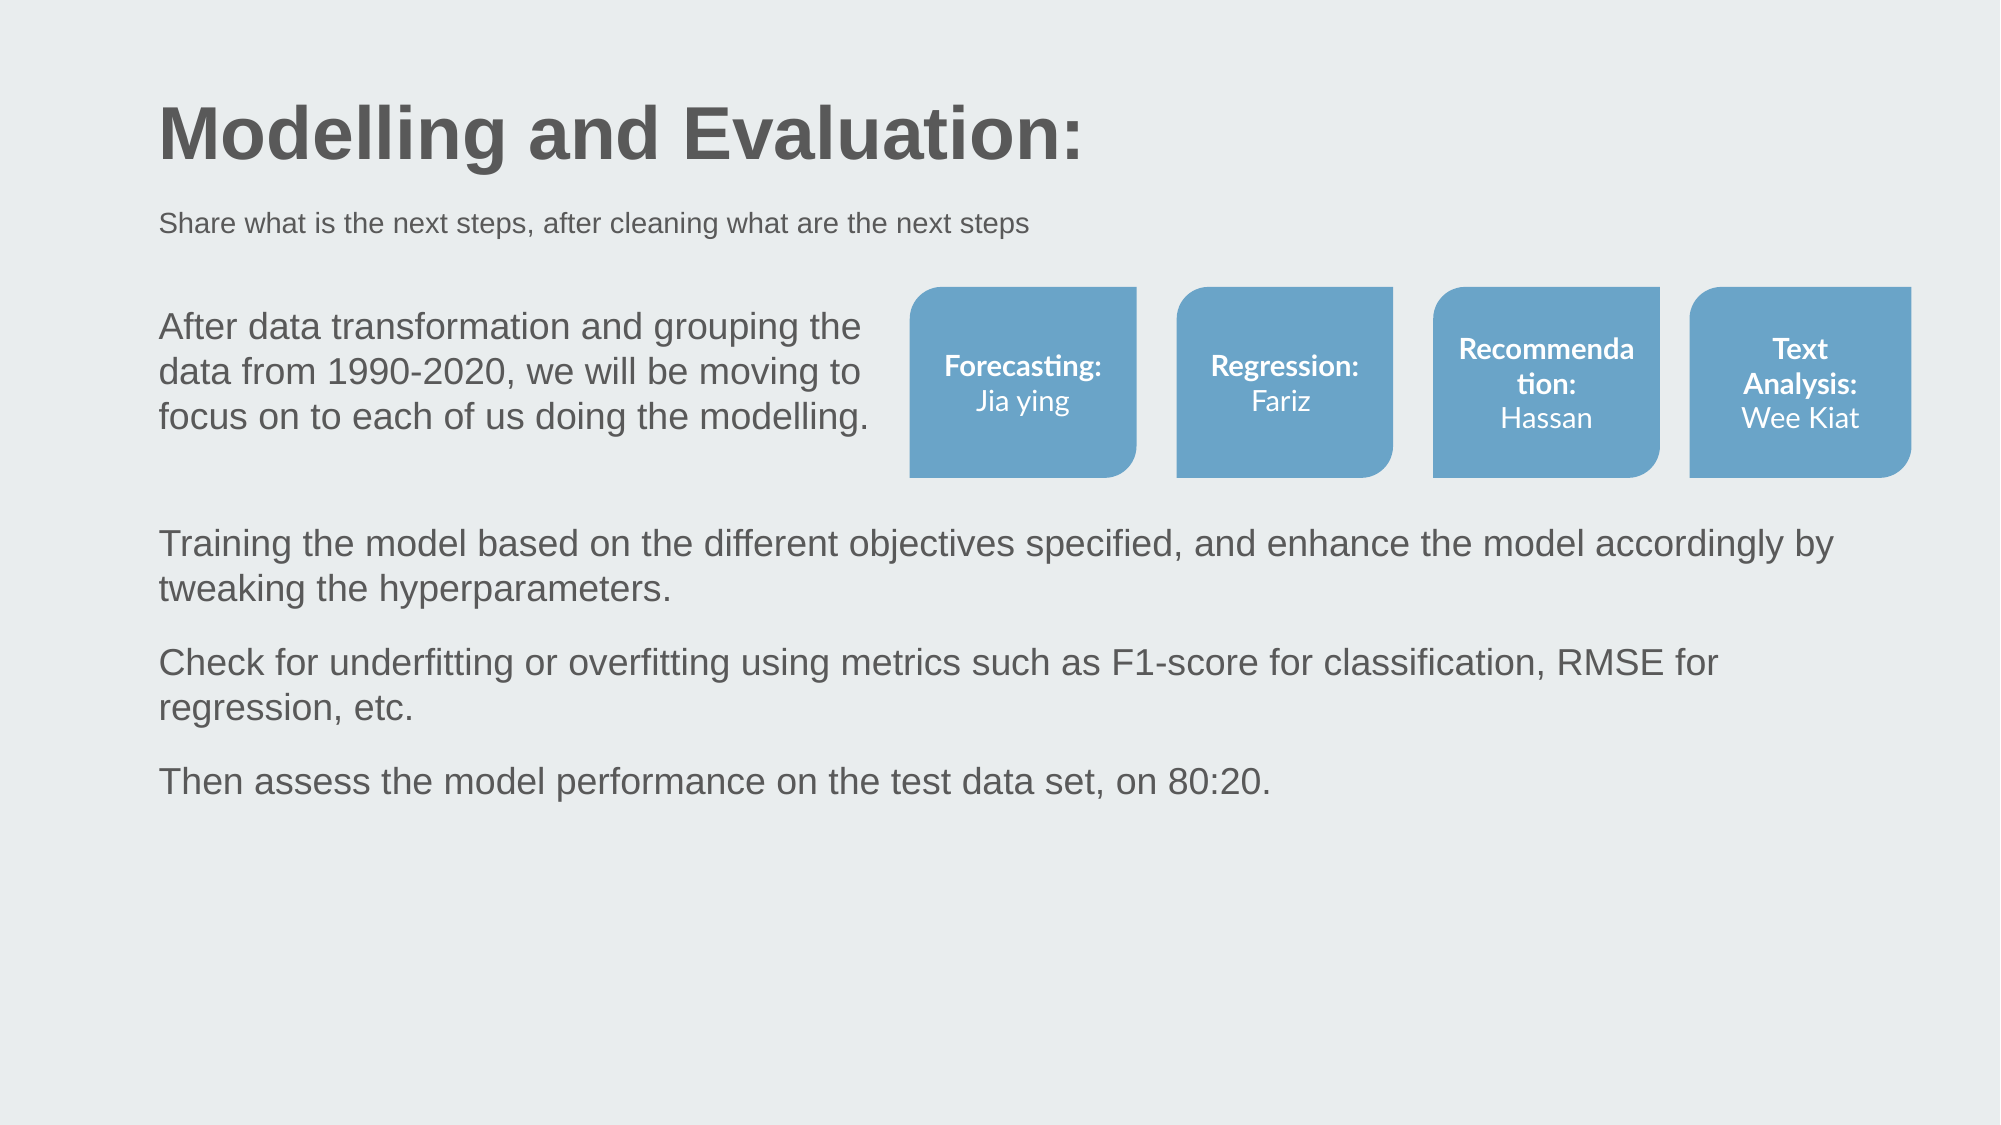

Modeling
Split the Data: Divide the data into training and testing sets (e.g., 80/20 split).
Select a Model: Choose appropriate machine learning models based on the problem (e.g., linear regression for continuous output, classification models for categorical output).
For example:
Linear Regression, Decision Trees, Random Forest, Gradient Boosting for regression tasks.
Logistic Regression, Decision Trees, Random Forest, Support Vector Machines for classification tasks.
Train the Model: Fit the model on the training data.
Hyperparameter Tuning: Use techniques like grid search or random search to find the best parameters for the model.
3. Evaluation
Evaluate on Training Data: Check for underfitting or overfitting using metrics such as R^2, MAE, RMSE for regression or accuracy, precision, recall, F1-score for classification.
Evaluate on Testing Data: Assess model performance on unseen data using the same metrics.
Cross-Validation: Use k-fold cross-validation to ensure the model's performance is robust across different subsets of the data.
4. Model Interpretation
Feature Importance: Identify which features have the most impact on predictions.
Model Explainability: Use techniques like SHAP values, LIME, or partial dependence plots to explain individual predictions.
5. Model Deployment
Save the Model: Serialize the trained model using tools like joblib or pickle.
Deploy: Integrate the model into a production environment (e.g., web service, batch processing pipeline).
Monitor: Continuously monitor model performance in production and retrain as necessary.
Modelling and Evaluation:
Share what is the next steps, after cleaning what are the next steps
After data transformation and grouping the data from 1990-2020, we will be moving to focus on to each of us doing the modelling.
Forecasting:
Jia ying
Regression:
Fariz
Recommendation:
Hassan
Text Analysis:
Wee Kiat
Training the model based on the different objectives specified, and enhance the model accordingly by tweaking the hyperparameters.
Check for underfitting or overfitting using metrics such as F1-score for classification, RMSE for regression, etc.
Then assess the model performance on the test data set, on 80:20.